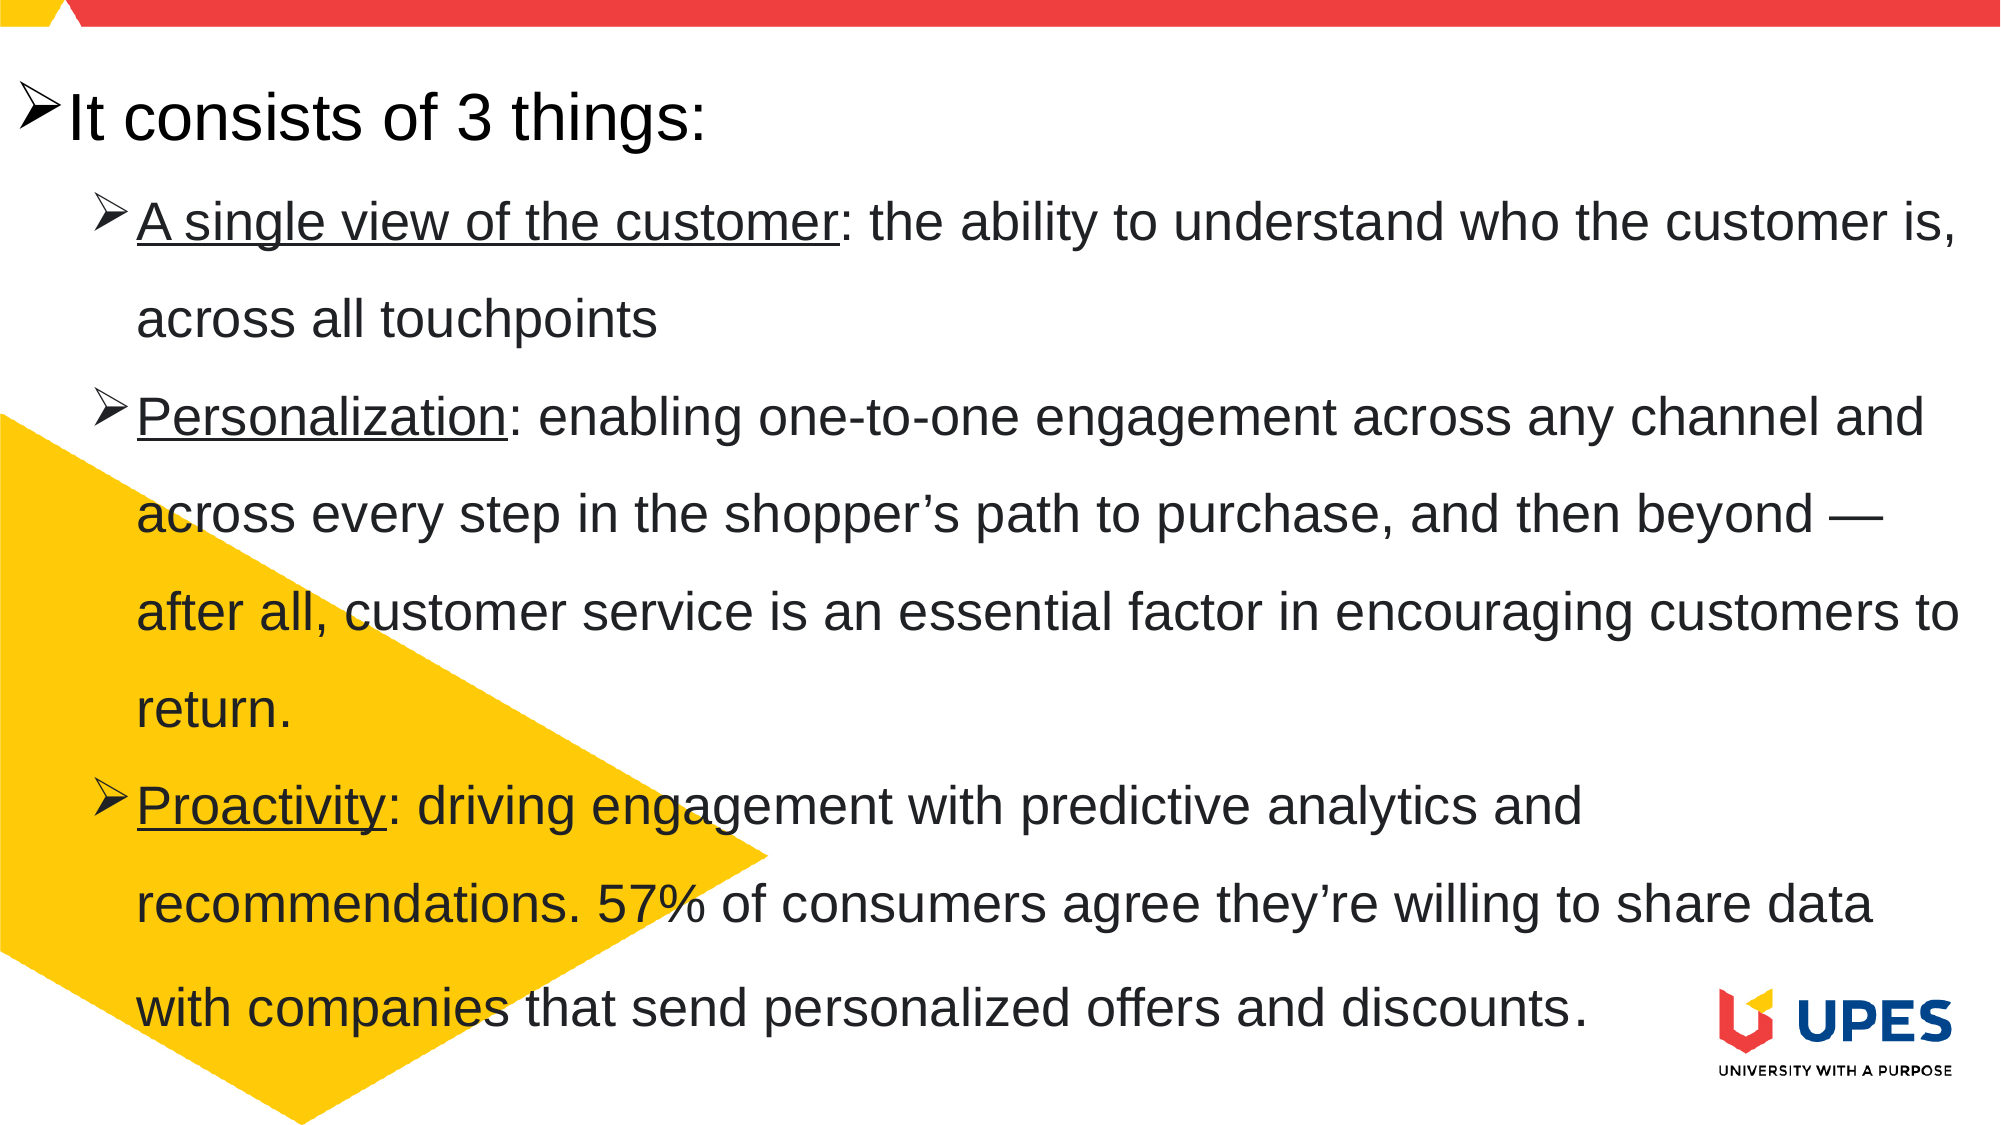

It consists of 3 things:
A single view of the customer: the ability to understand who the customer is, across all touchpoints
Personalization: enabling one-to-one engagement across any channel and across every step in the shopper’s path to purchase, and then beyond — after all, customer service is an essential factor in encouraging customers to return.
Proactivity: driving engagement with predictive analytics and recommendations. 57% of consumers agree they’re willing to share data with companies that send personalized offers and discounts.